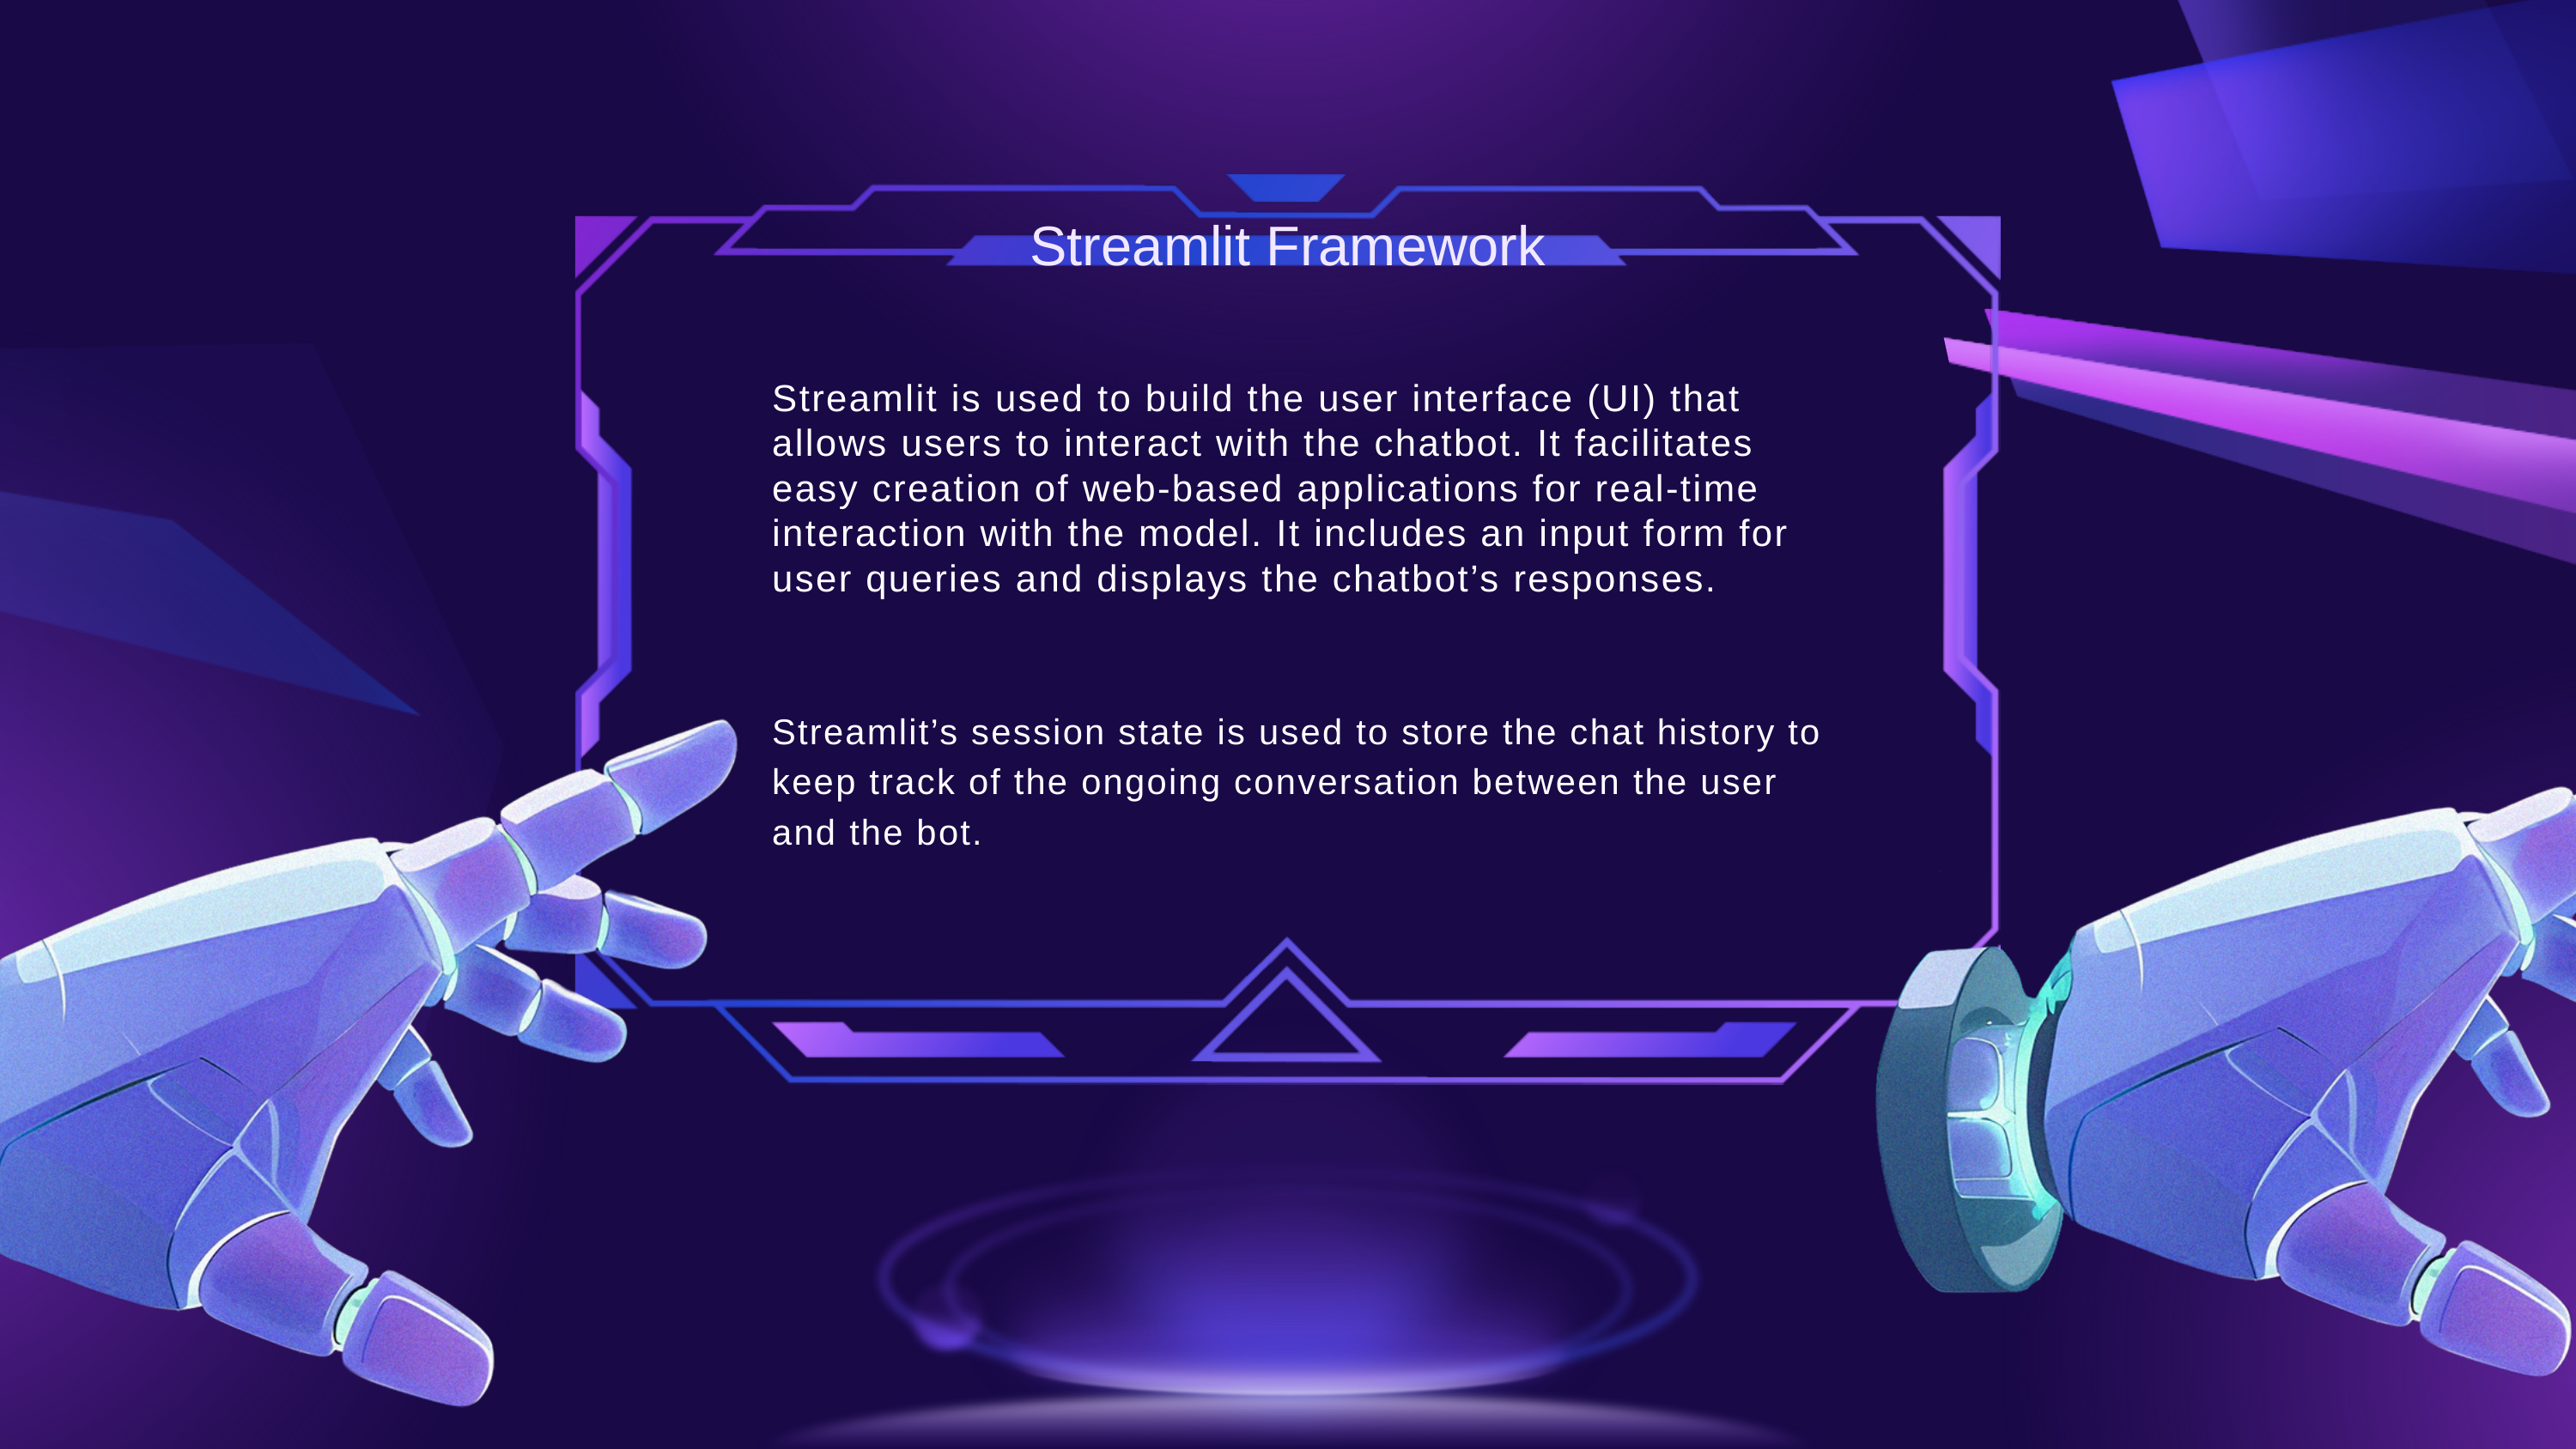

Streamlit Framework

Streamlit is used to build the user interface (UI) that allows users to interact with the chatbot. It facilitates easy creation of web-based applications for real-time interaction with the model. It includes an input form for user queries and displays the chatbot’s responses.

Streamlit’s session state is used to store the chat history to keep track of the ongoing conversation between the user and the bot.